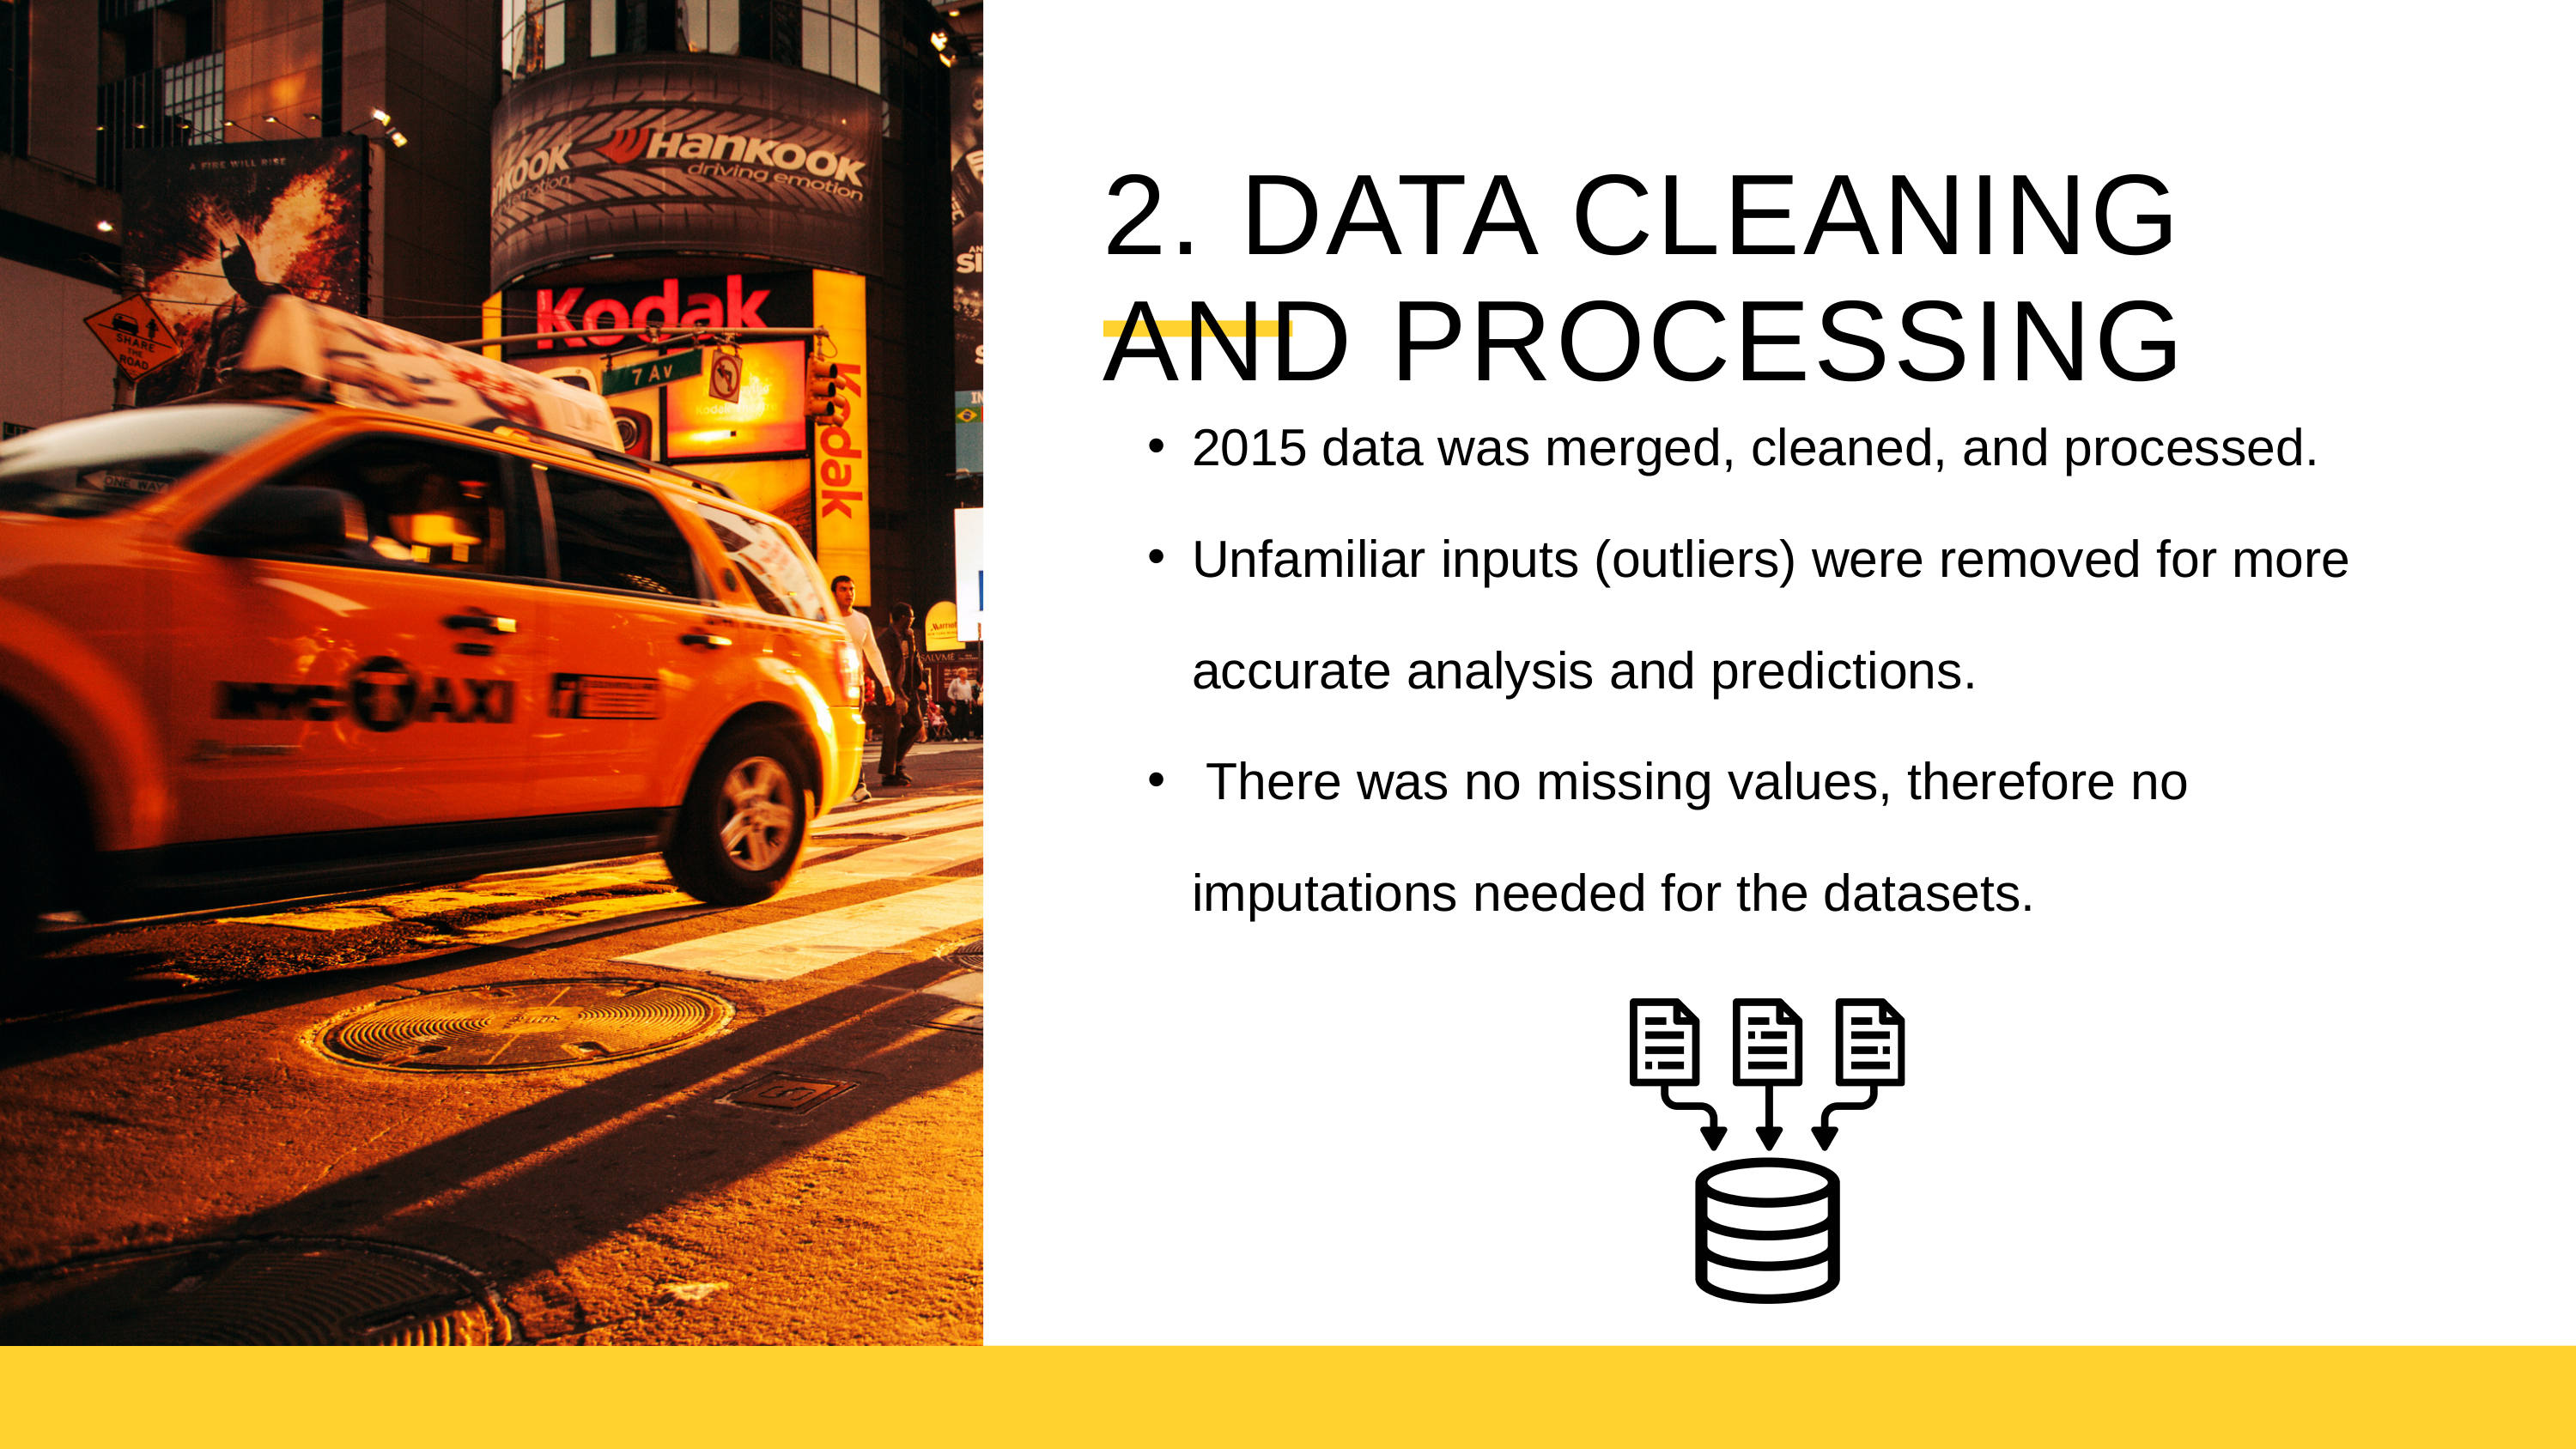

2. DATA CLEANING AND PROCESSING

2015 data was merged, cleaned, and processed.
Unfamiliar inputs (outliers) were removed for more accurate analysis and predictions.
 There was no missing values, therefore no imputations needed for the datasets.